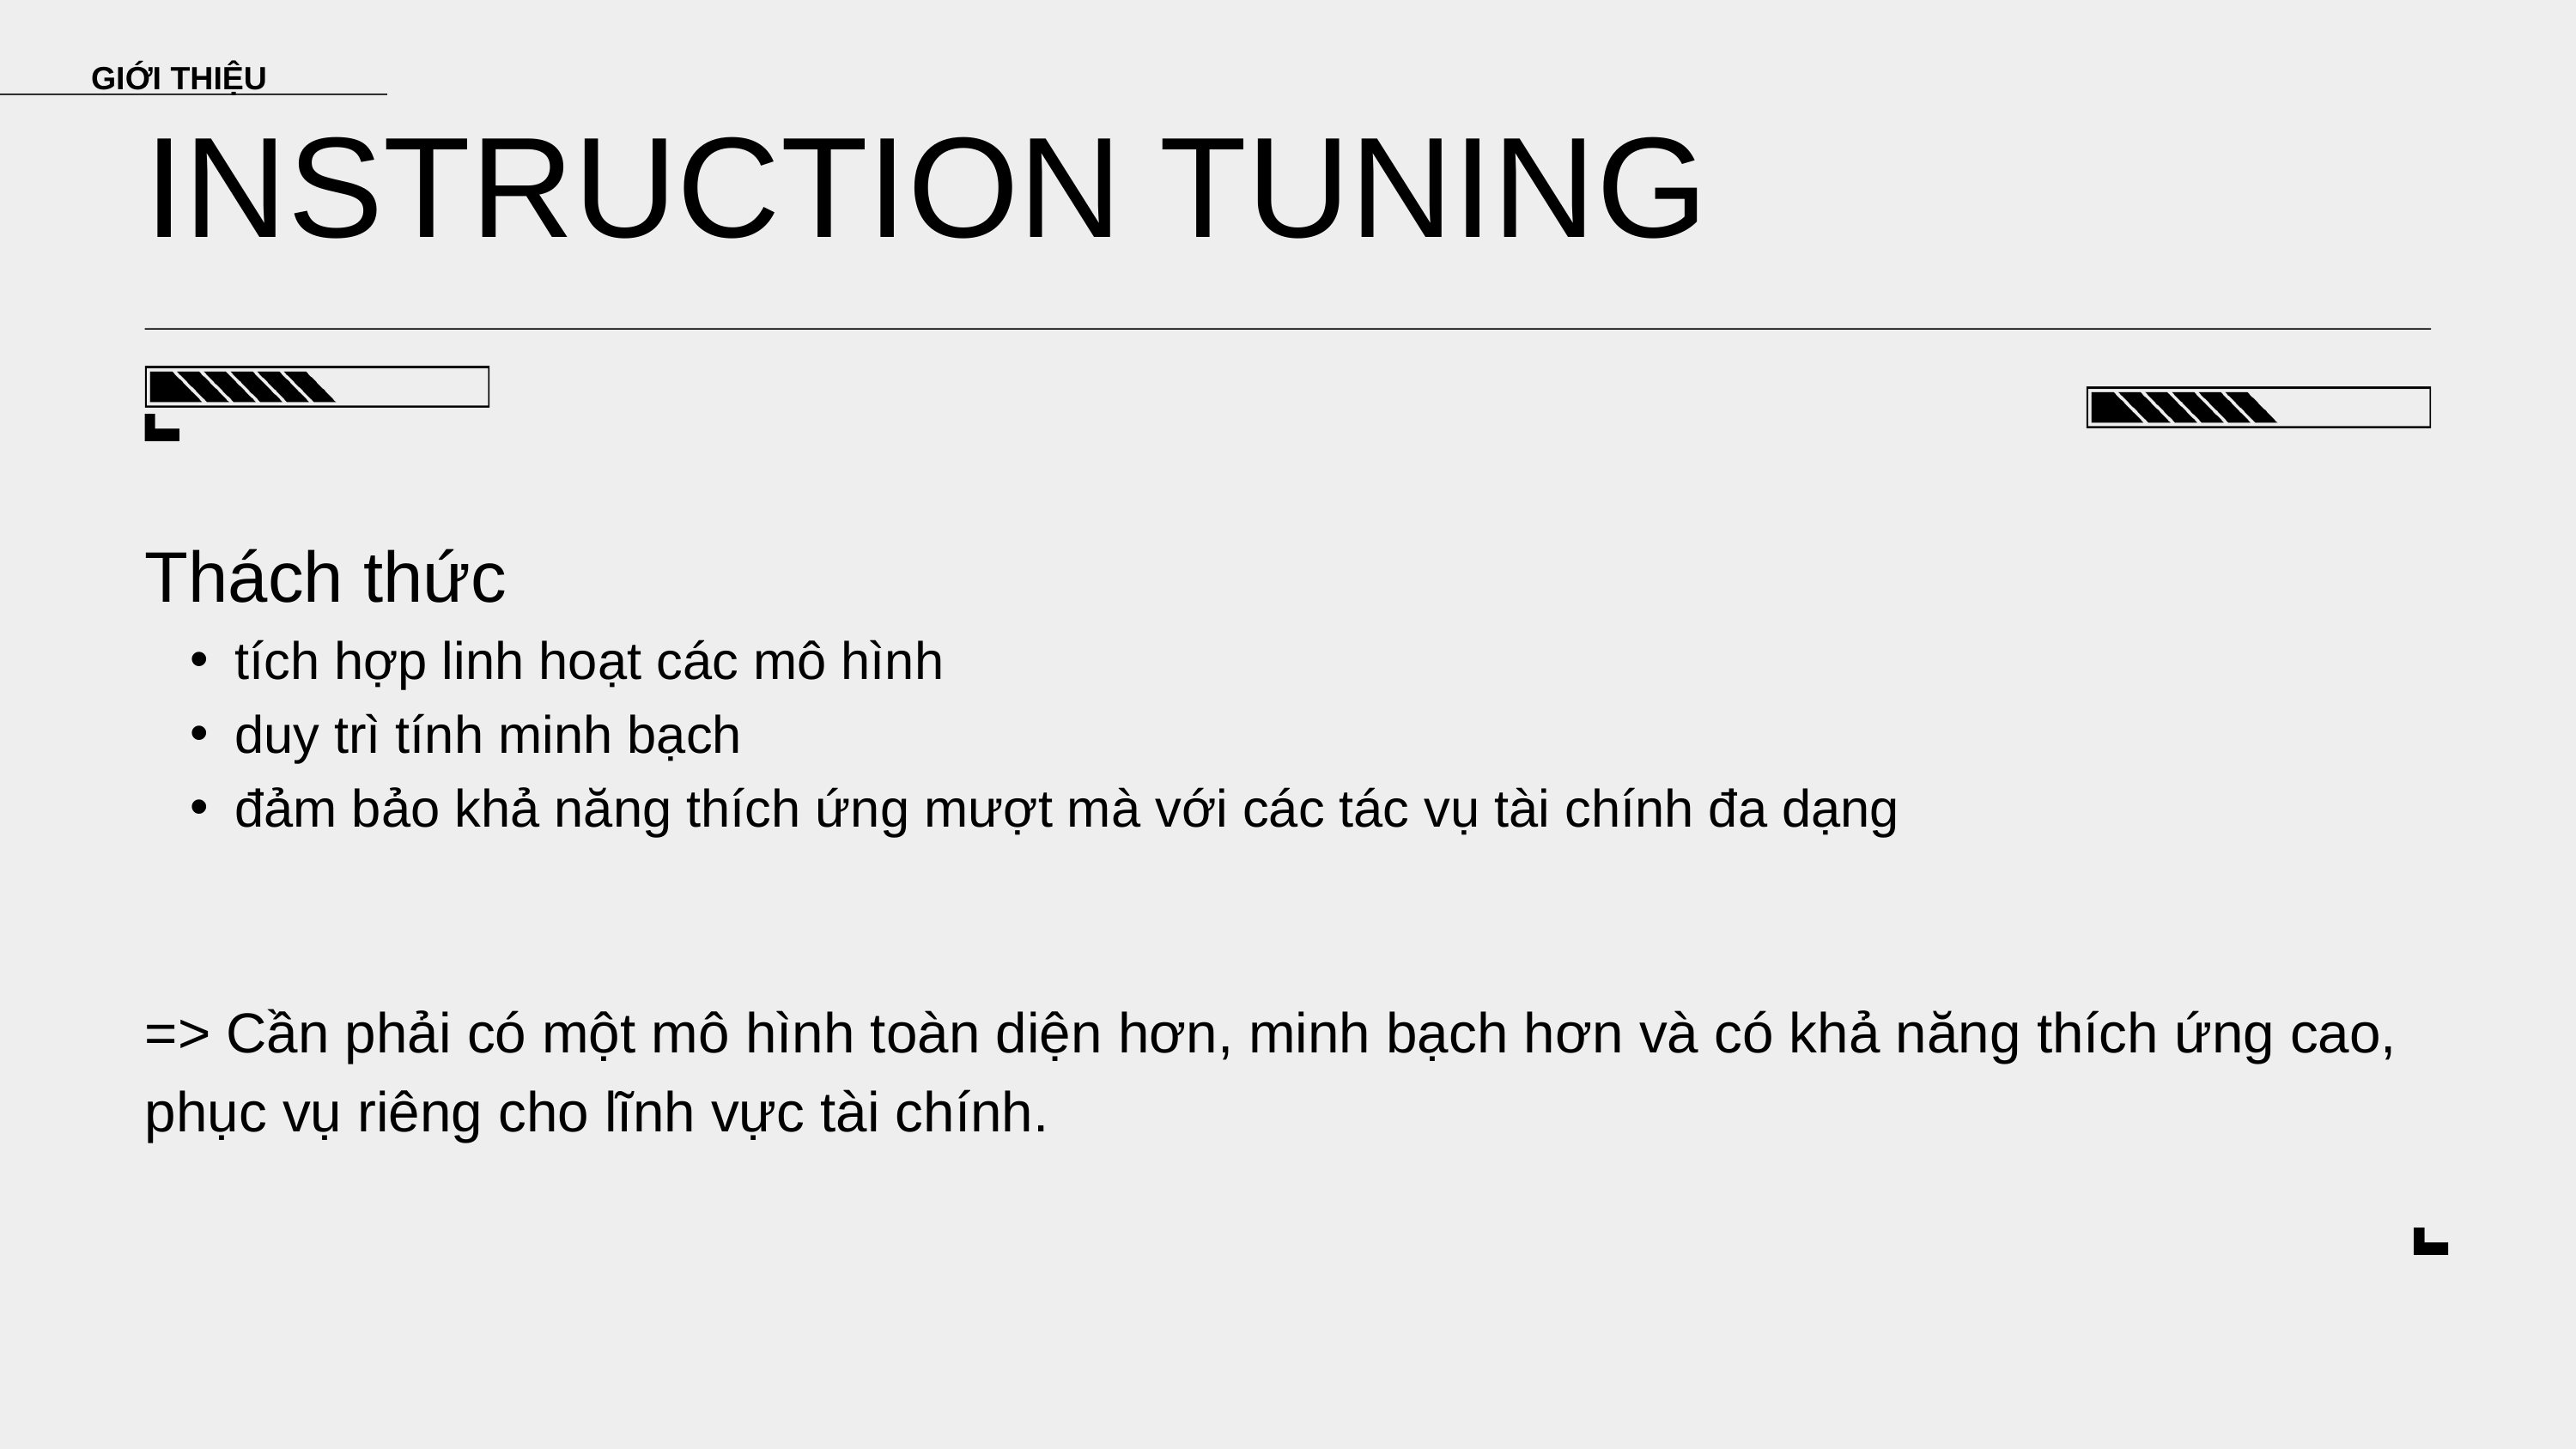

GIỚI THIỆU
INSTRUCTION TUNING

Thách thức
tích hợp linh hoạt các mô hình
duy trì tính minh bạch
đảm bảo khả năng thích ứng mượt mà với các tác vụ tài chính đa dạng

=> Cần phải có một mô hình toàn diện hơn, minh bạch hơn và có khả năng thích ứng cao, phục vụ riêng cho lĩnh vực tài chính.